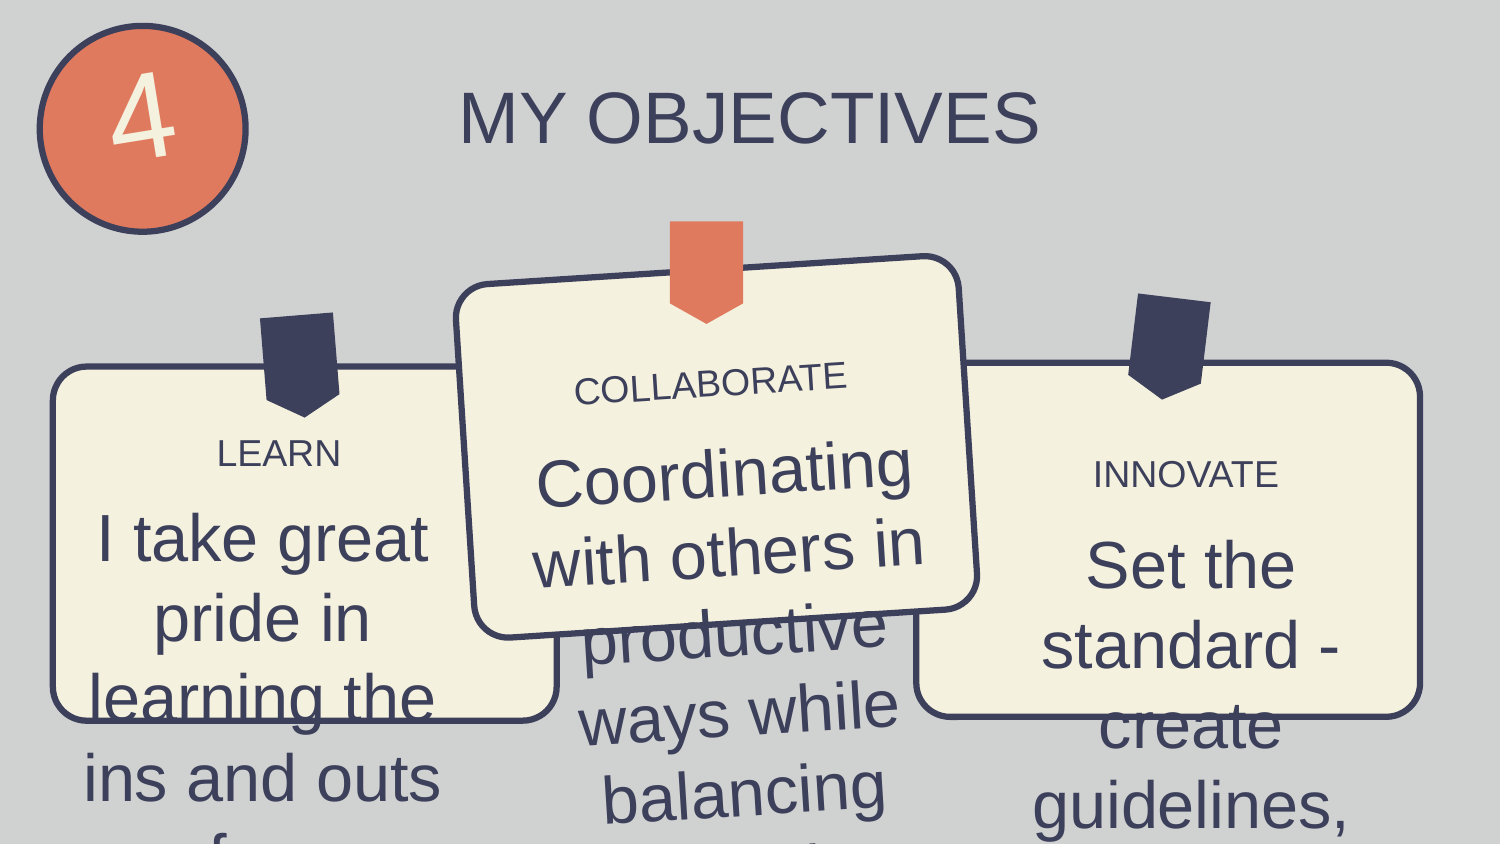

4
# MY OBJECTIVES

COLLABORATE
LEARN
Coordinating with others in productive ways while balancing others time and resource constraints
INNOVATE
I take great pride in learning the ins and outs of any technology with the goal to help systems, software’s, users and teams grow effectively
Set the standard - create guidelines, samples & systems that can augment build tools & imbue quality